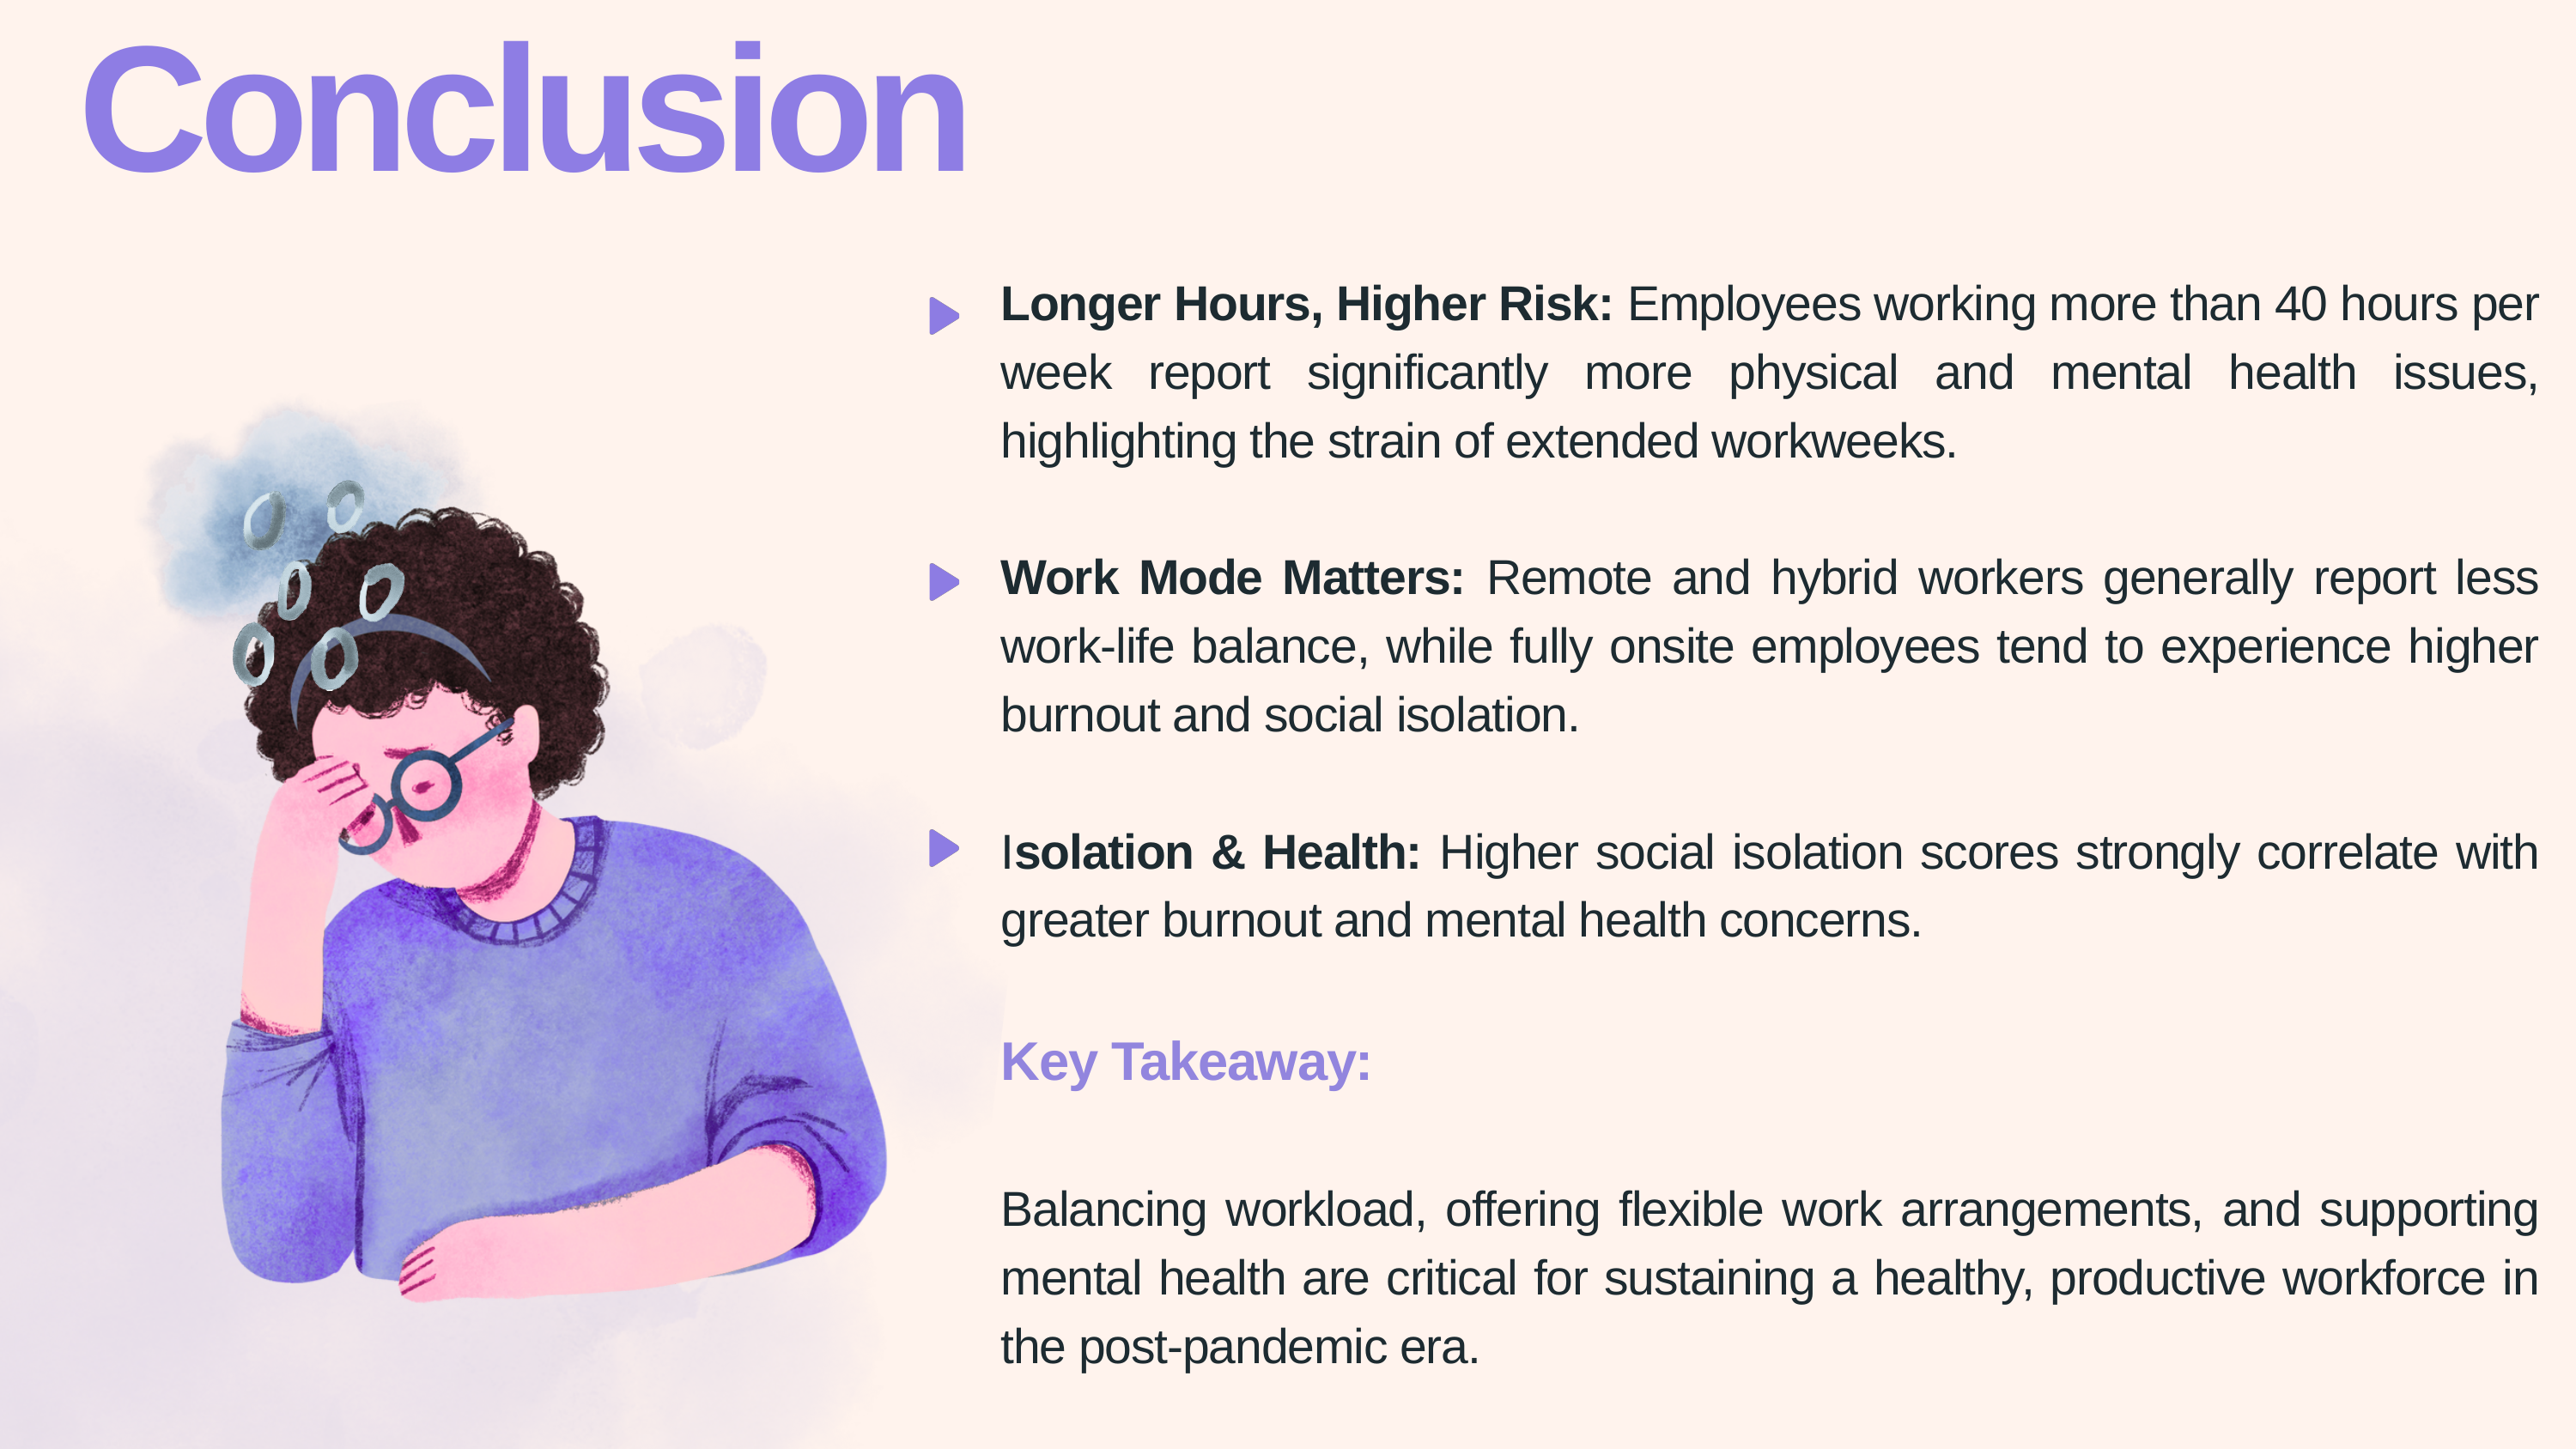

Conclusion
Longer Hours, Higher Risk: Employees working more than 40 hours per week report significantly more physical and mental health issues, highlighting the strain of extended workweeks.

Work Mode Matters: Remote and hybrid workers generally report less work-life balance, while fully onsite employees tend to experience higher burnout and social isolation.

Isolation & Health: Higher social isolation scores strongly correlate with greater burnout and mental health concerns.

Key Takeaway:

Balancing workload, offering flexible work arrangements, and supporting mental health are critical for sustaining a healthy, productive workforce in the post-pandemic era.